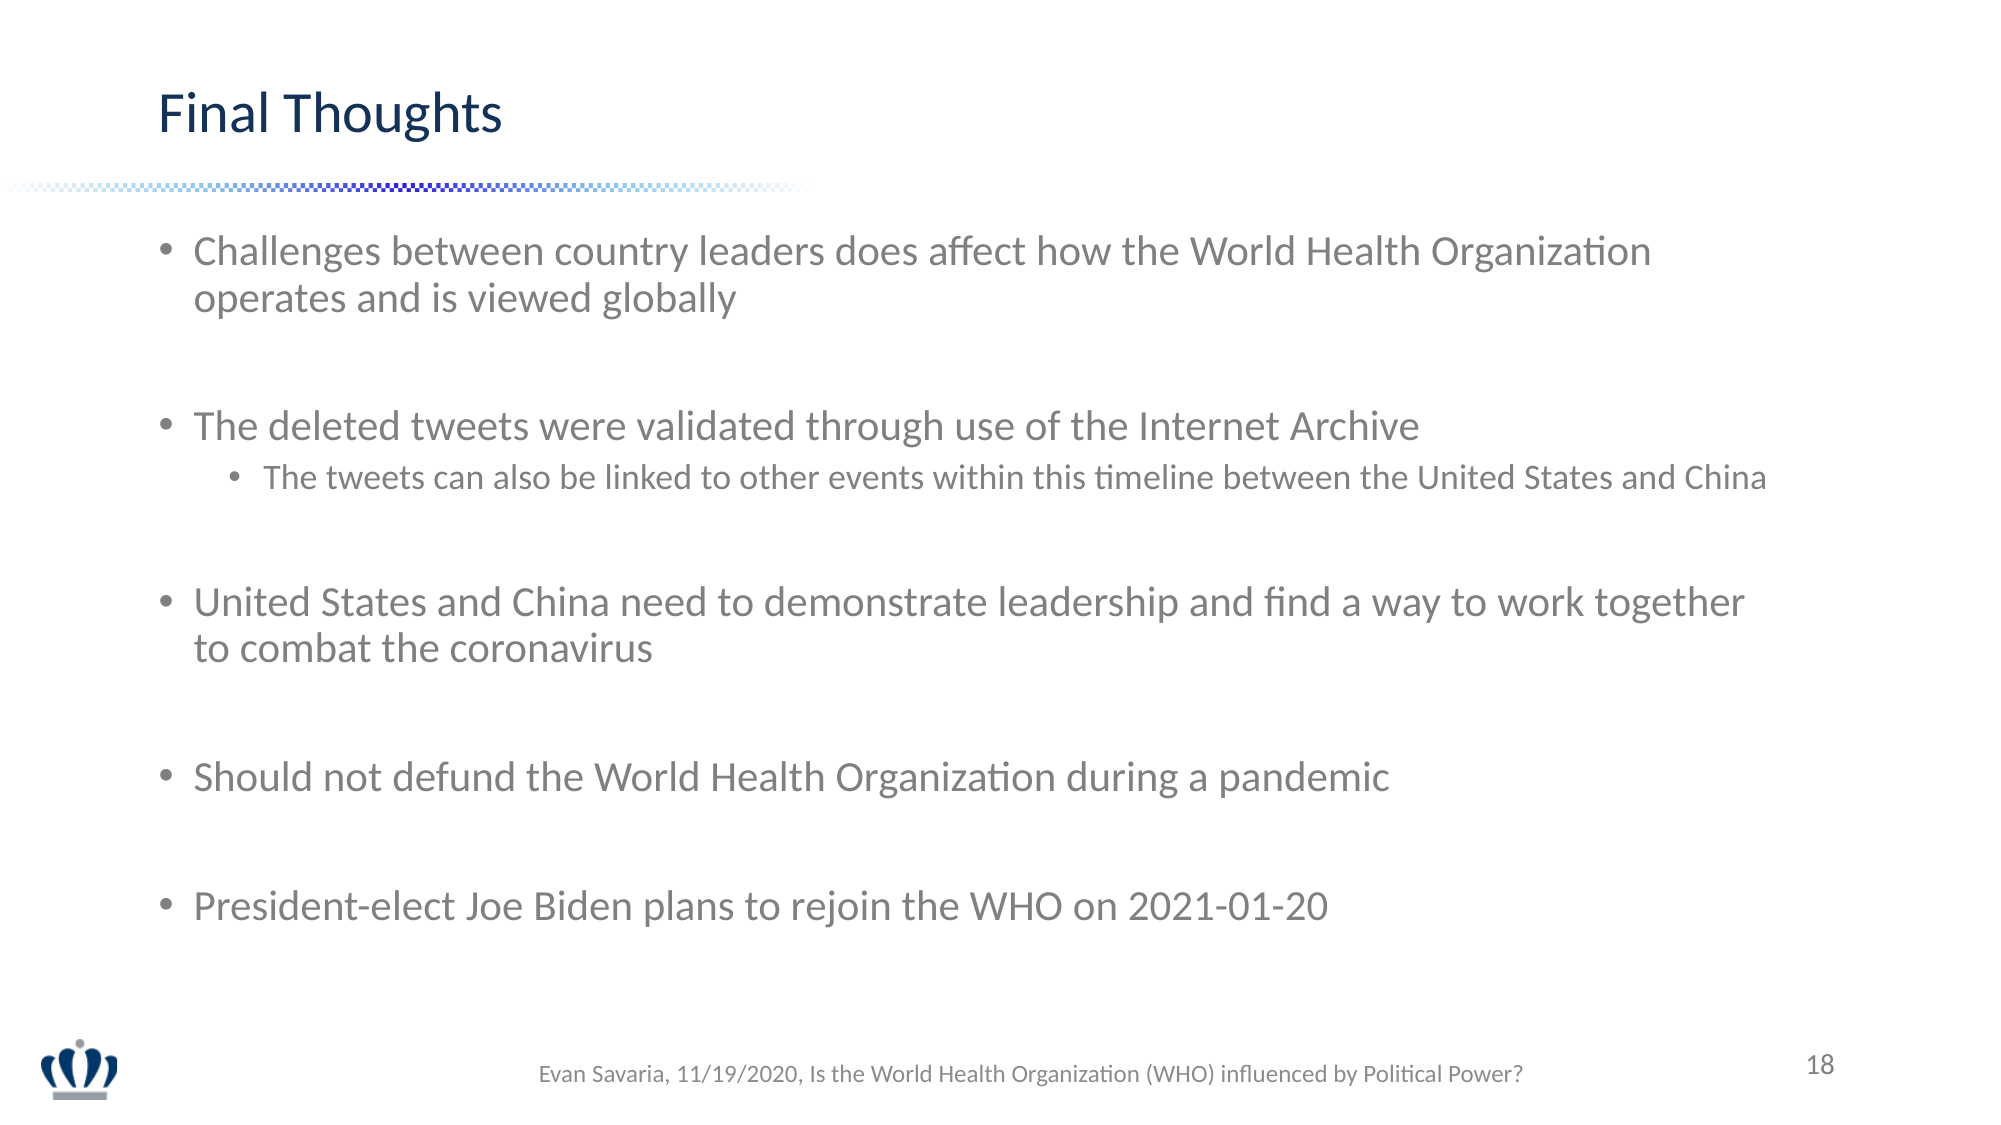

Final Thoughts

Challenges between country leaders does affect how the World Health Organization operates and is viewed globally

The deleted tweets were validated through use of the Internet Archive
The tweets can also be linked to other events within this timeline between the United States and China

United States and China need to demonstrate leadership and find a way to work together to combat the coronavirus

Should not defund the World Health Organization during a pandemic

President-elect Joe Biden plans to rejoin the WHO on 2021-01-20
18
Evan Savaria, 11/19/2020, Is the World Health Organization (WHO) influenced by Political Power?